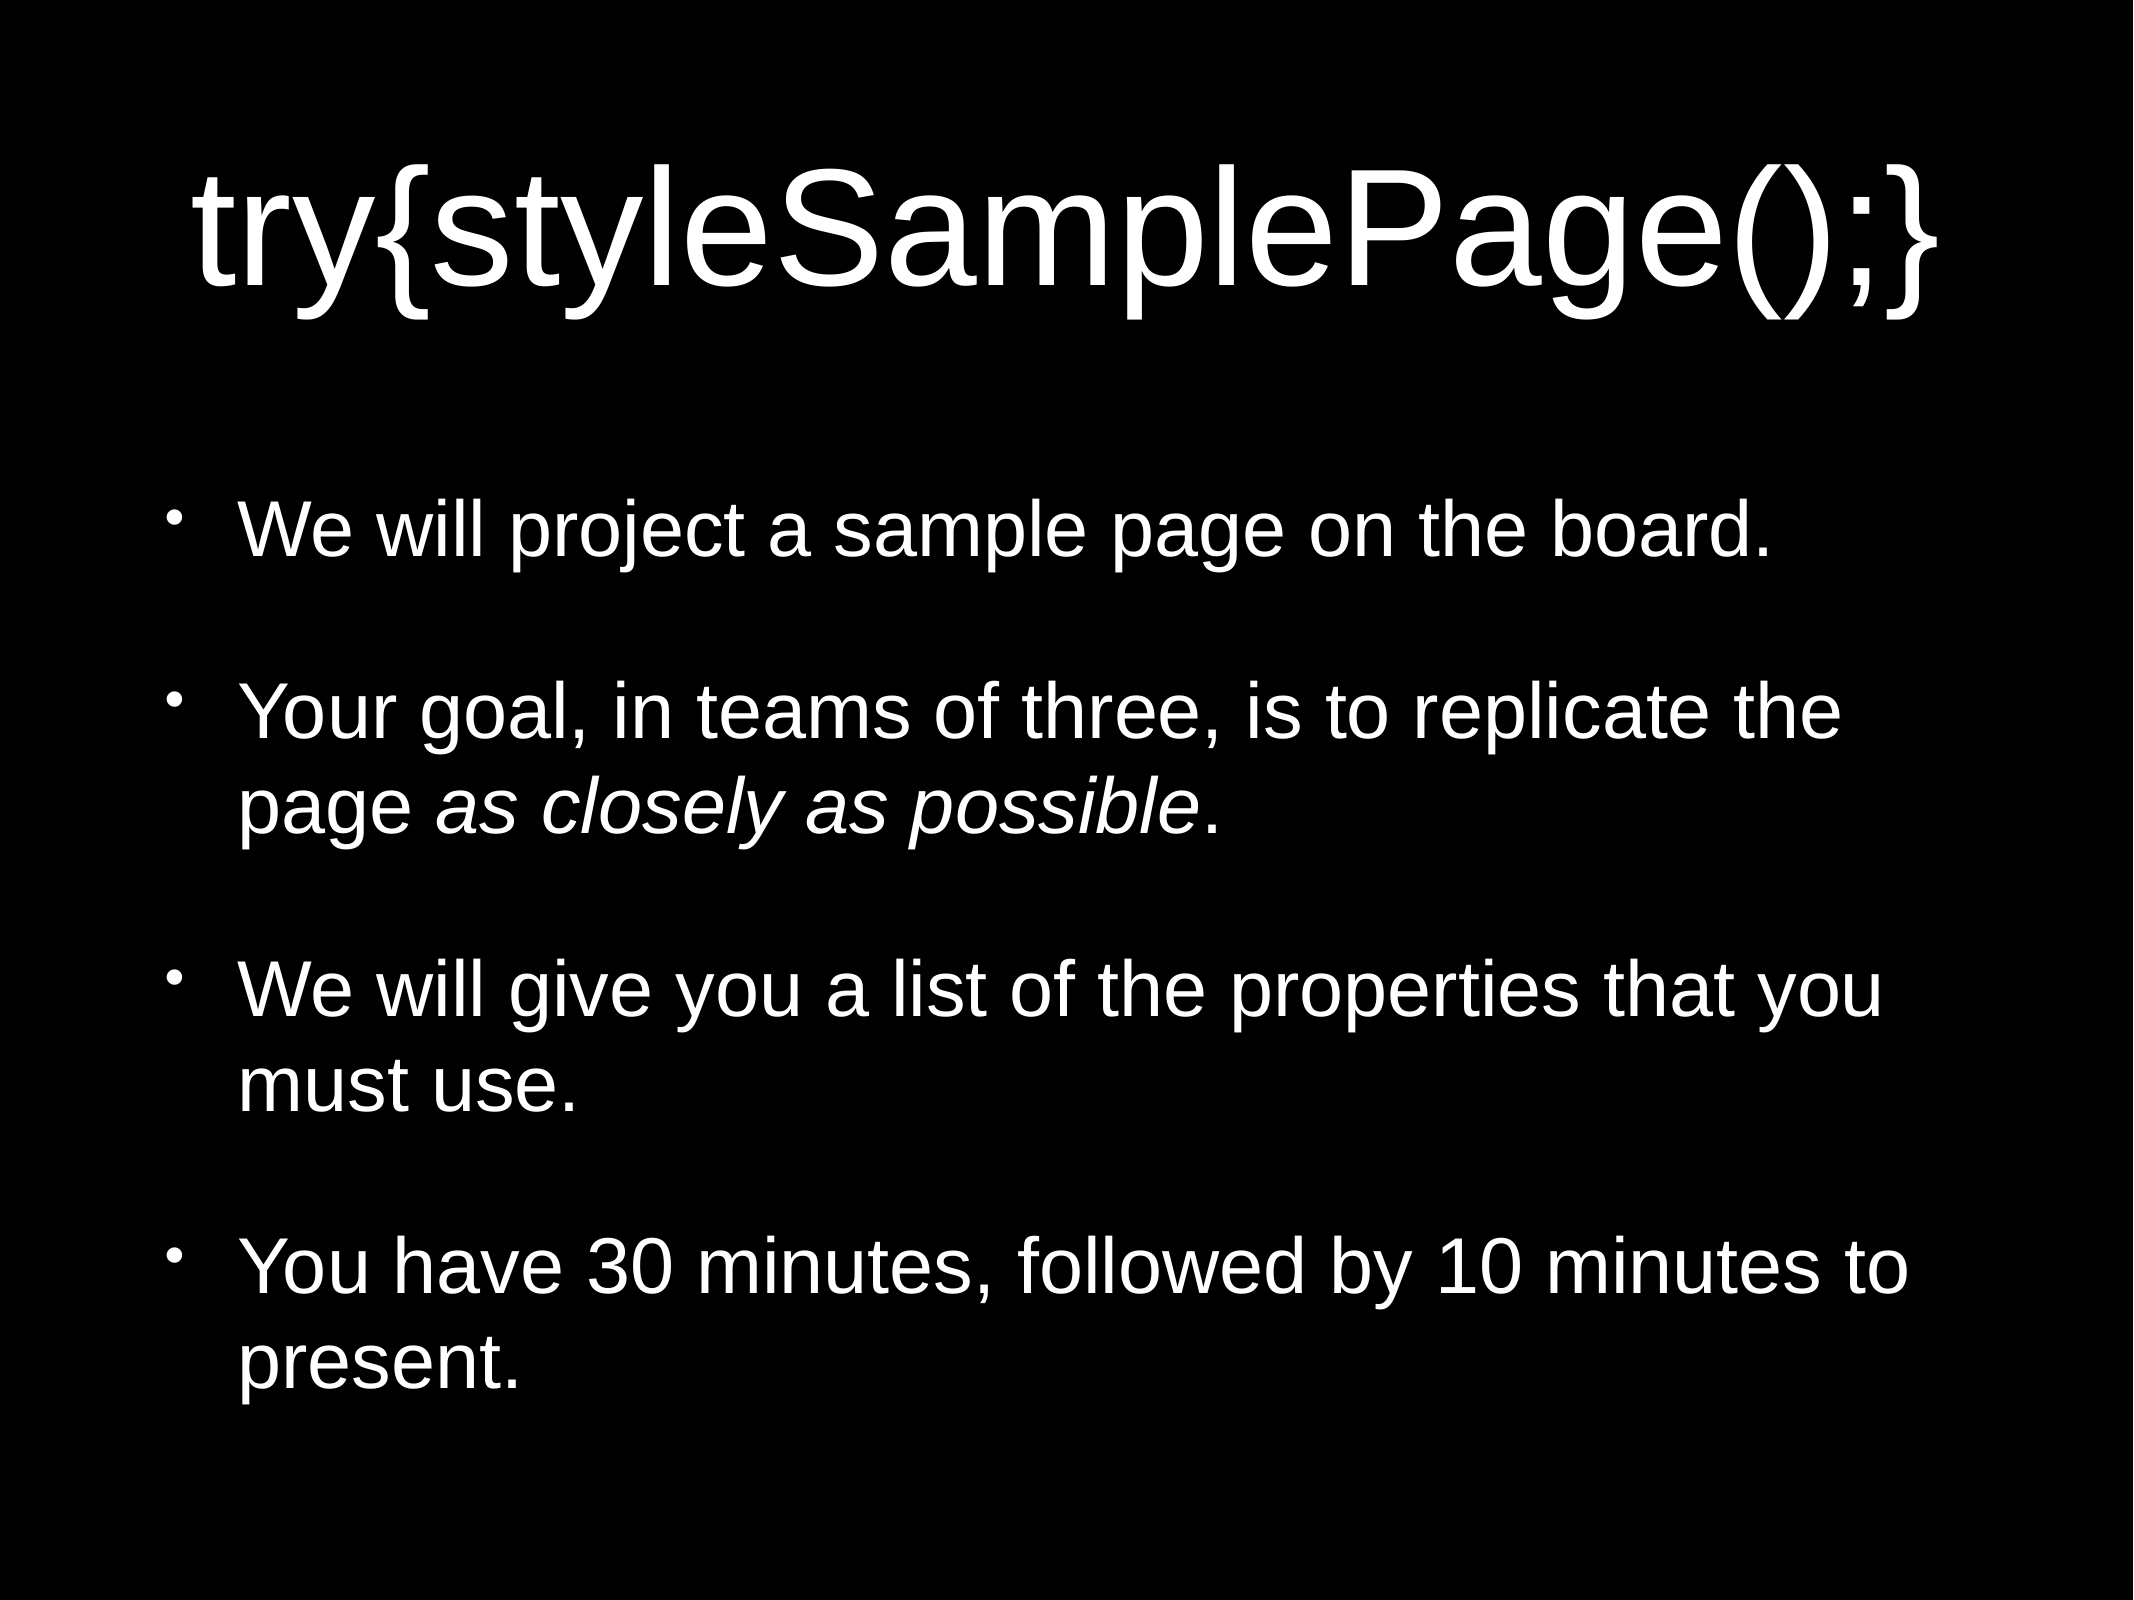

# try{styleSamplePage();}
We will project a sample page on the board.
Your goal, in teams of three, is to replicate the page as closely as possible.
We will give you a list of the properties that you must use.
You have 30 minutes, followed by 10 minutes to present.